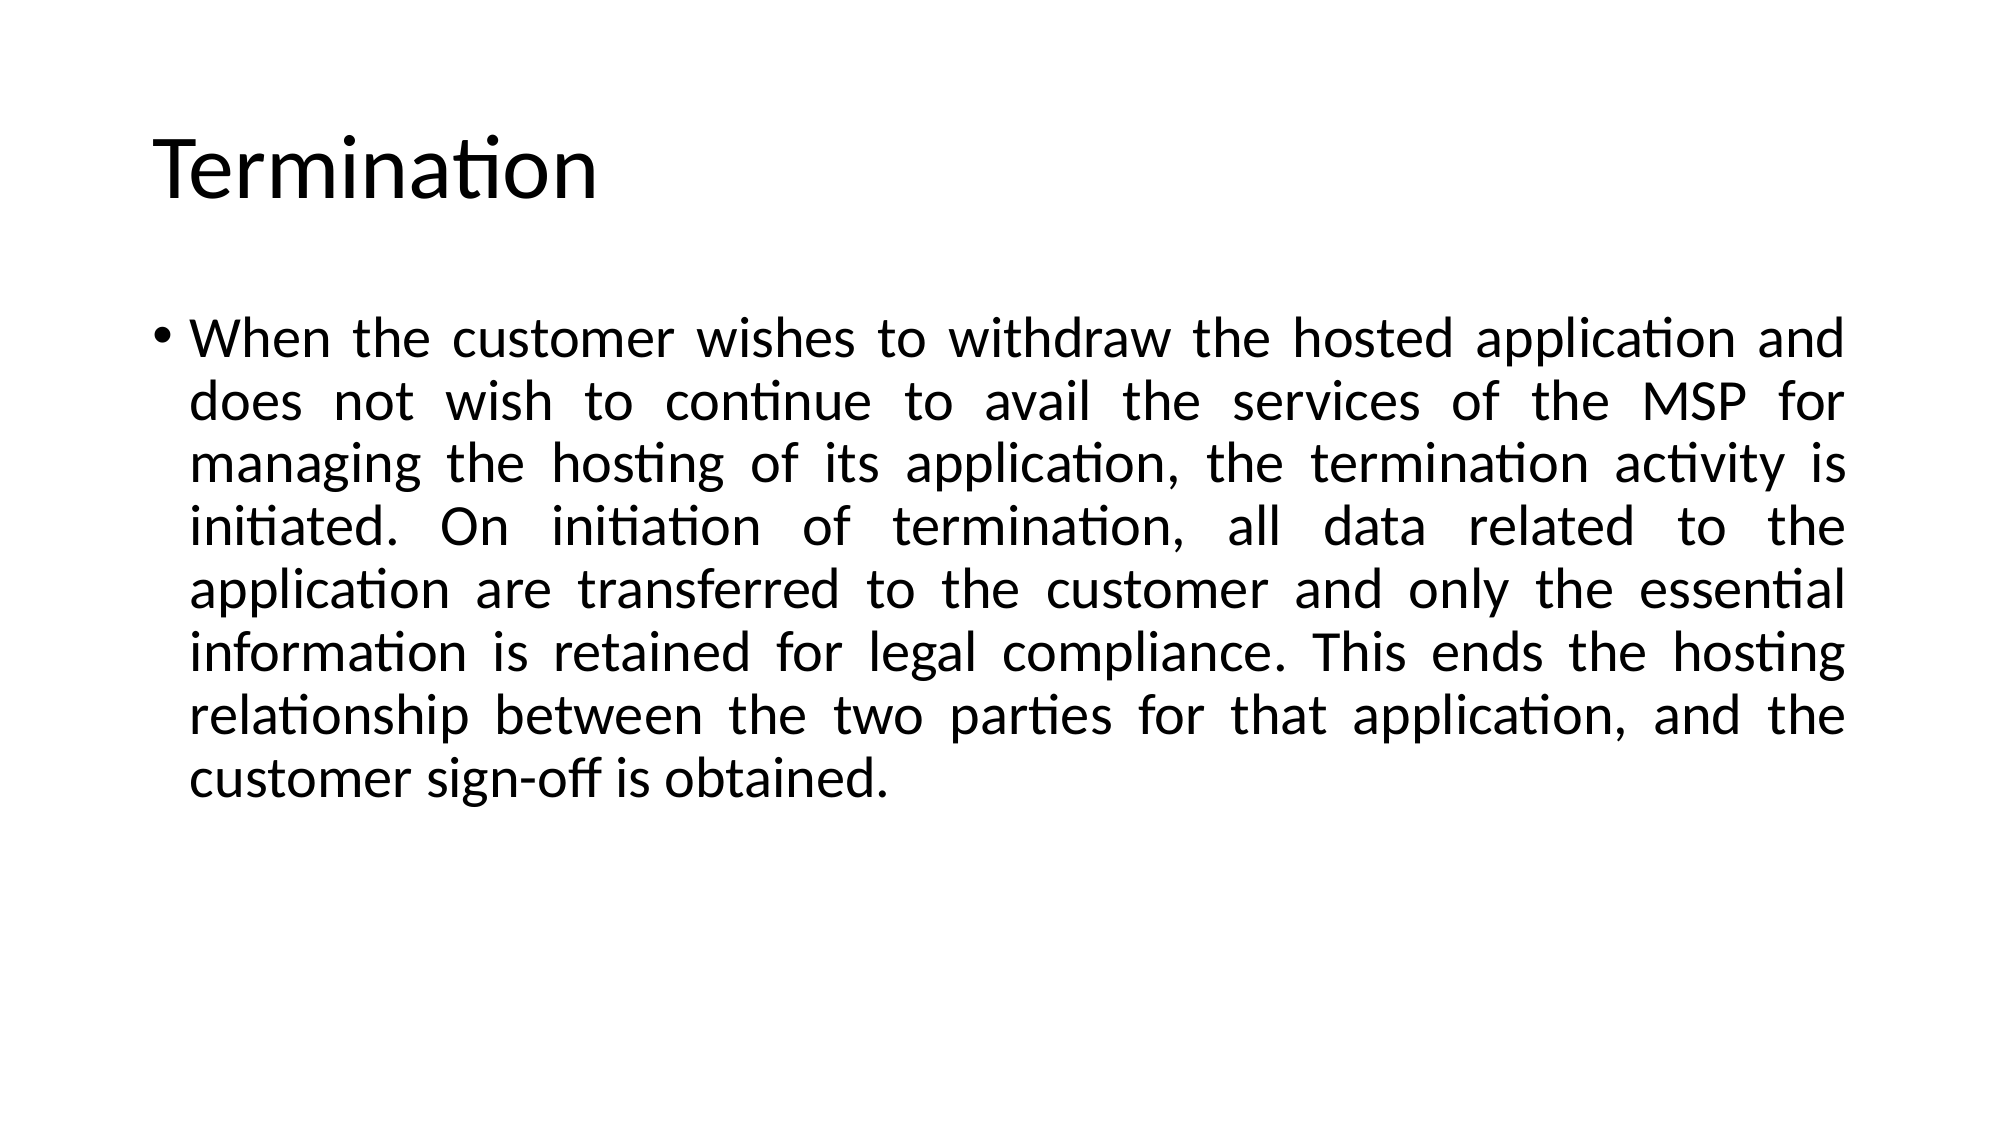

# Termination
When the customer wishes to withdraw the hosted application and does not wish to continue to avail the services of the MSP for managing the hosting of its application, the termination activity is initiated. On initiation of termination, all data related to the application are transferred to the customer and only the essential information is retained for legal compliance. This ends the hosting relationship between the two parties for that application, and the customer sign-off is obtained.